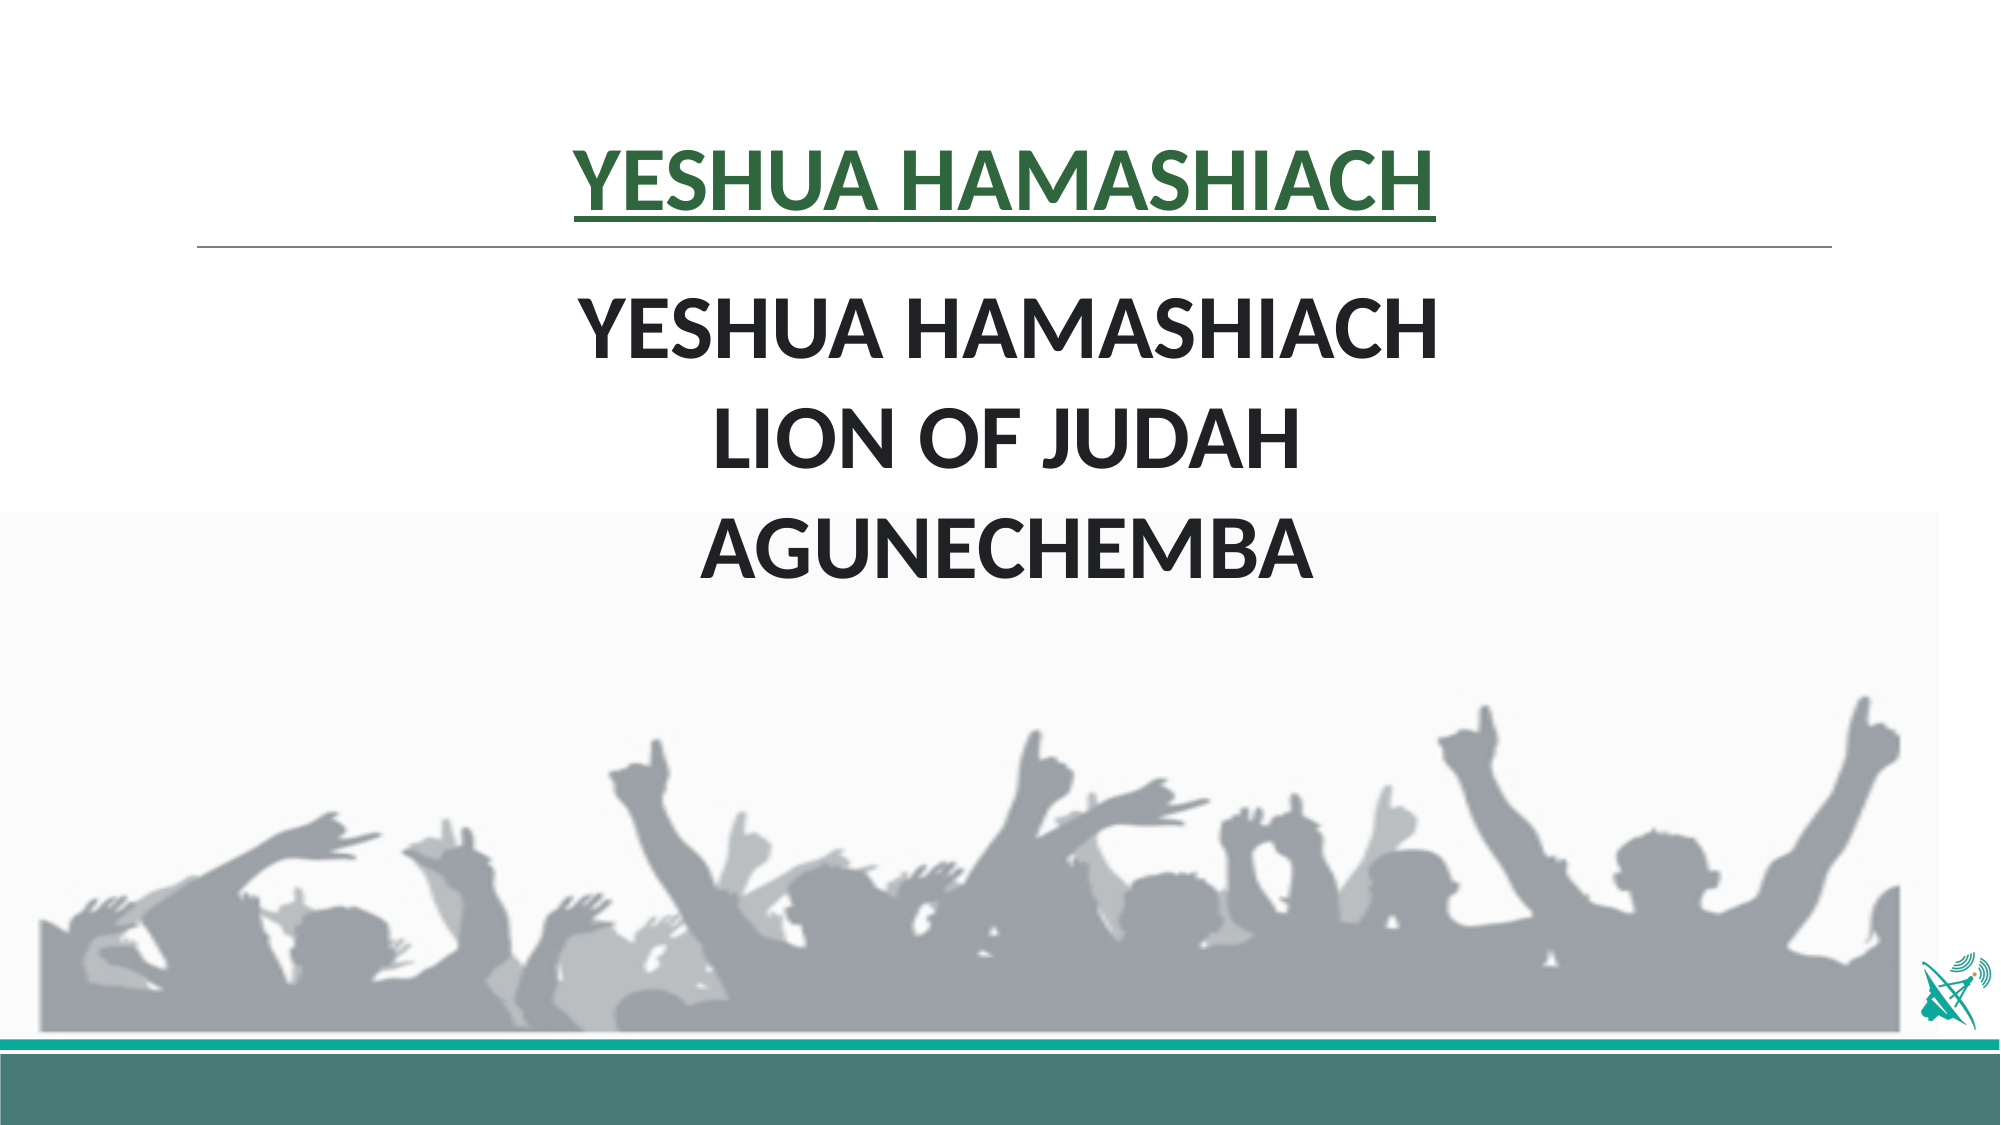

# YESHUA HAMASHIACH
YESHUA HAMASHIACH
LION OF JUDAH
AGUNECHEMBA